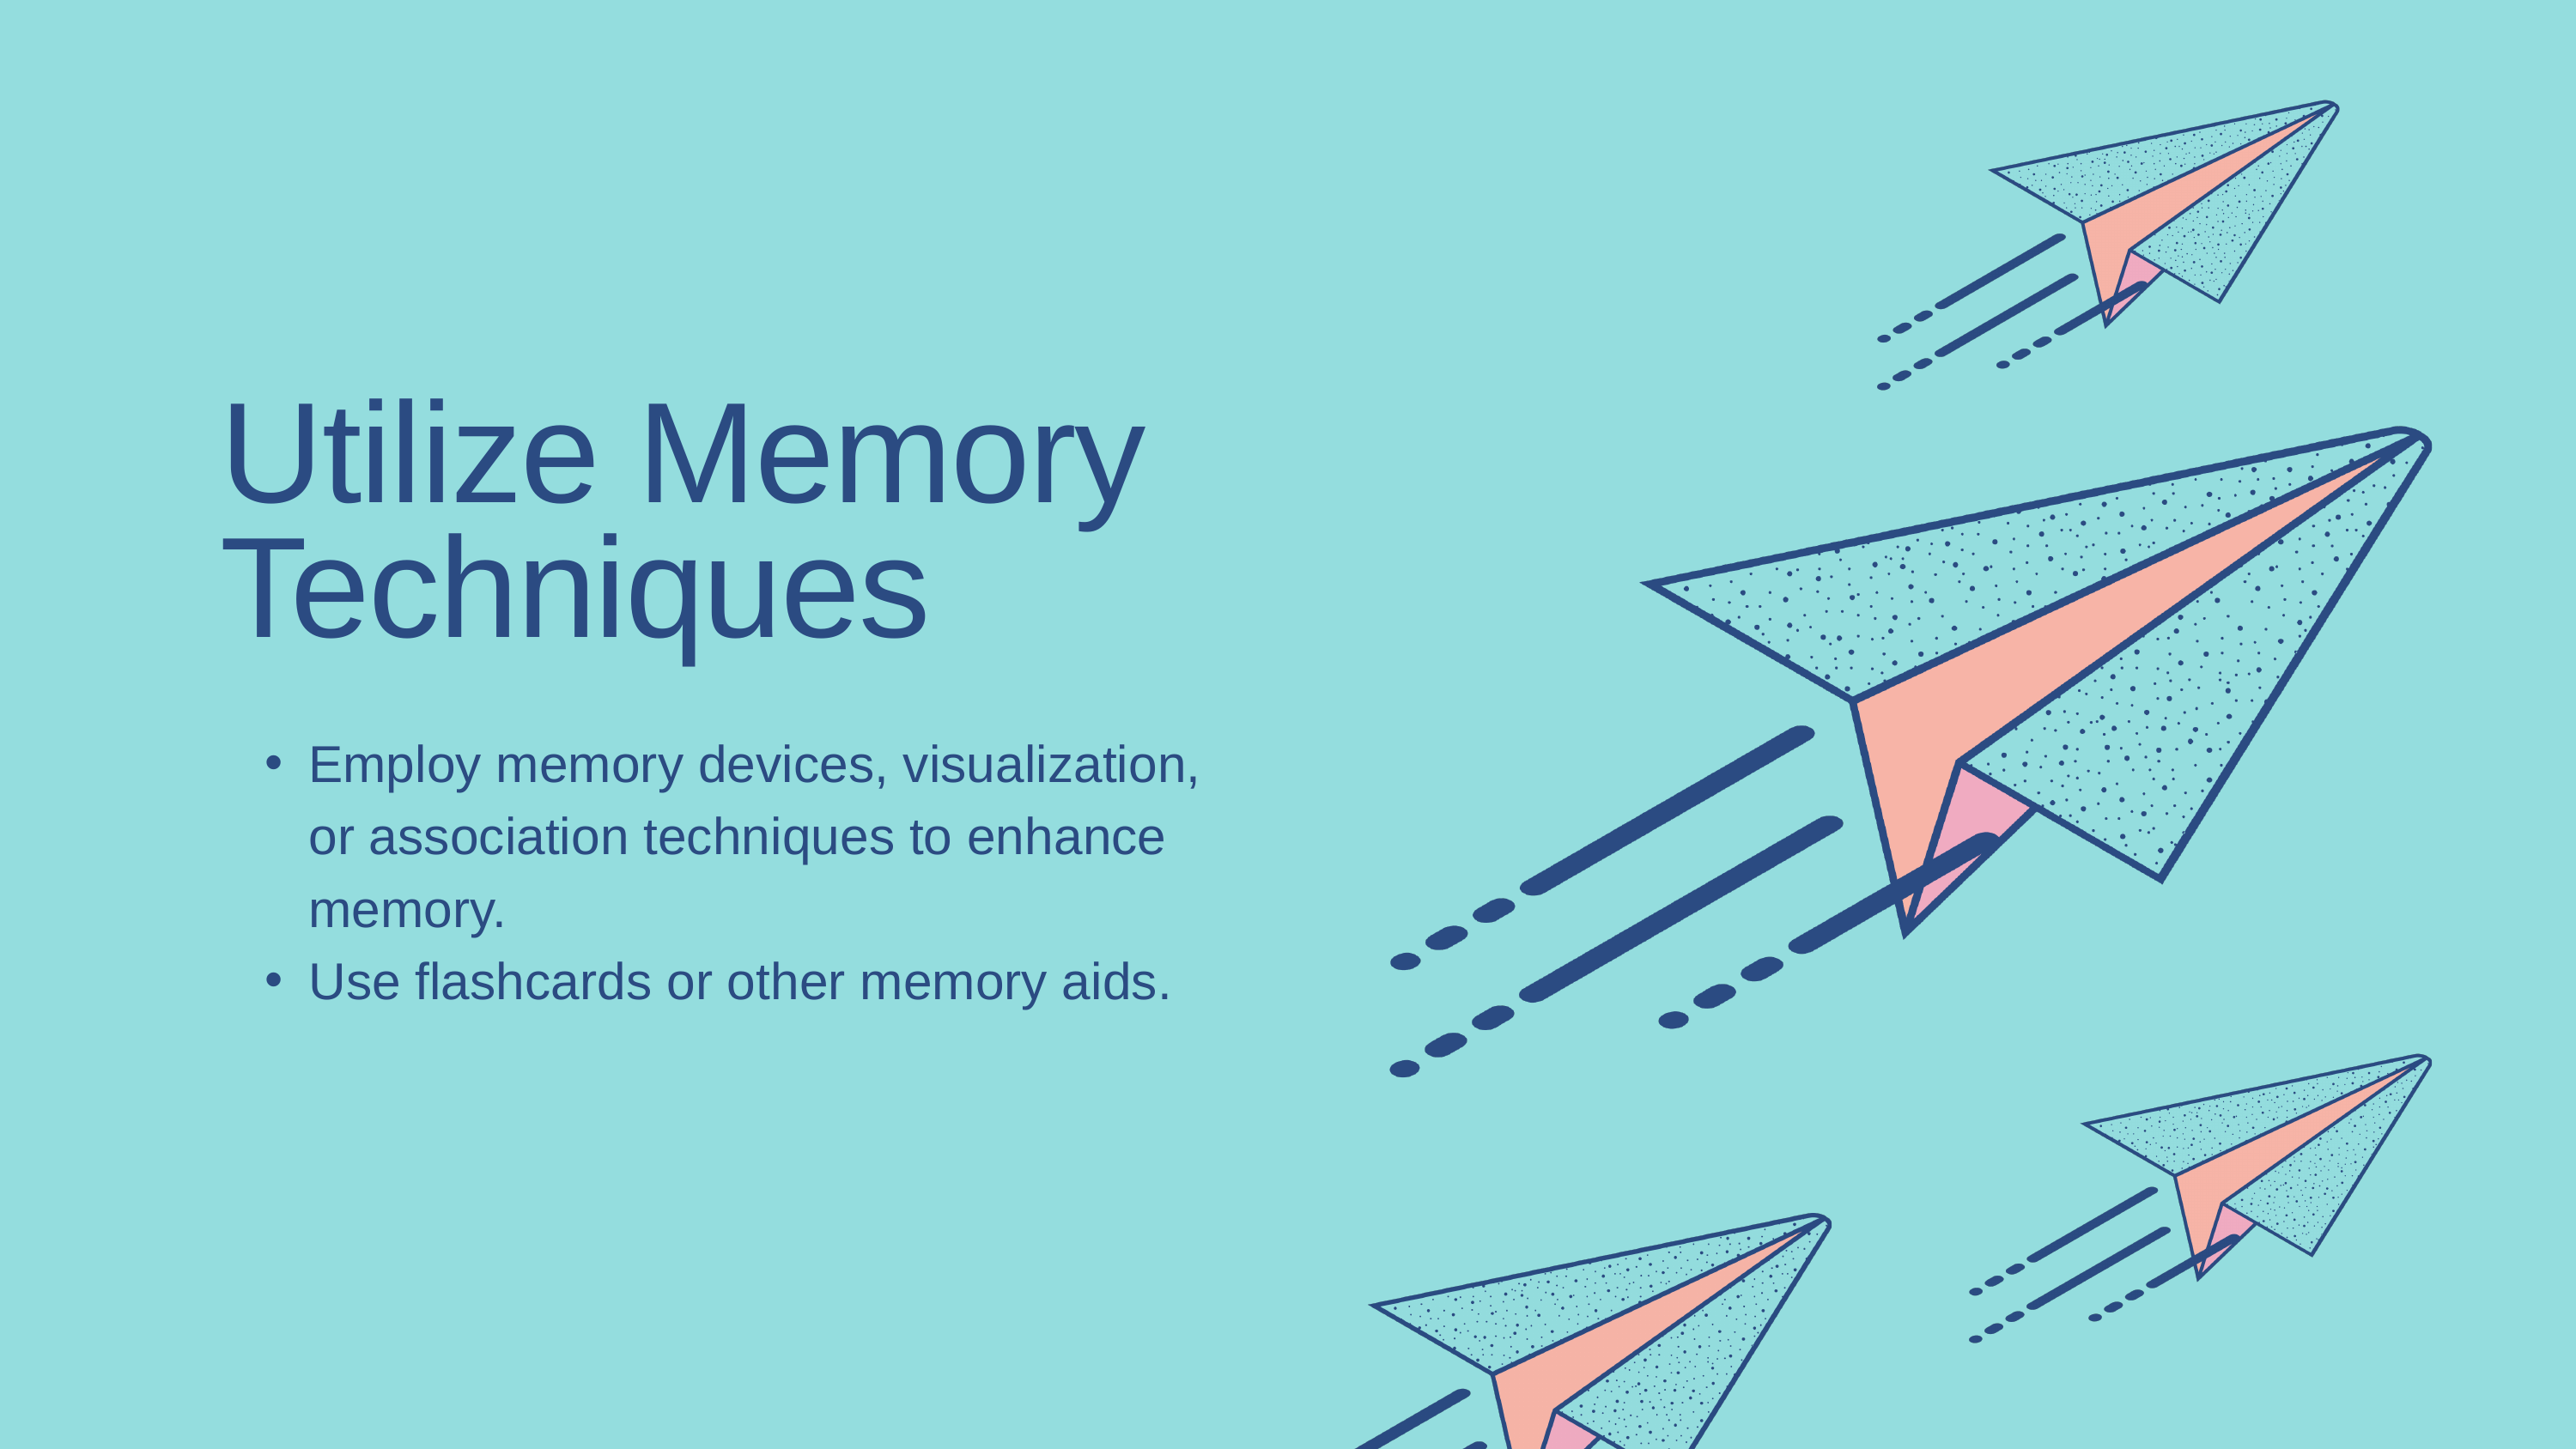

Utilize Memory Techniques

Employ memory devices, visualization, or association techniques to enhance memory.
Use flashcards or other memory aids.